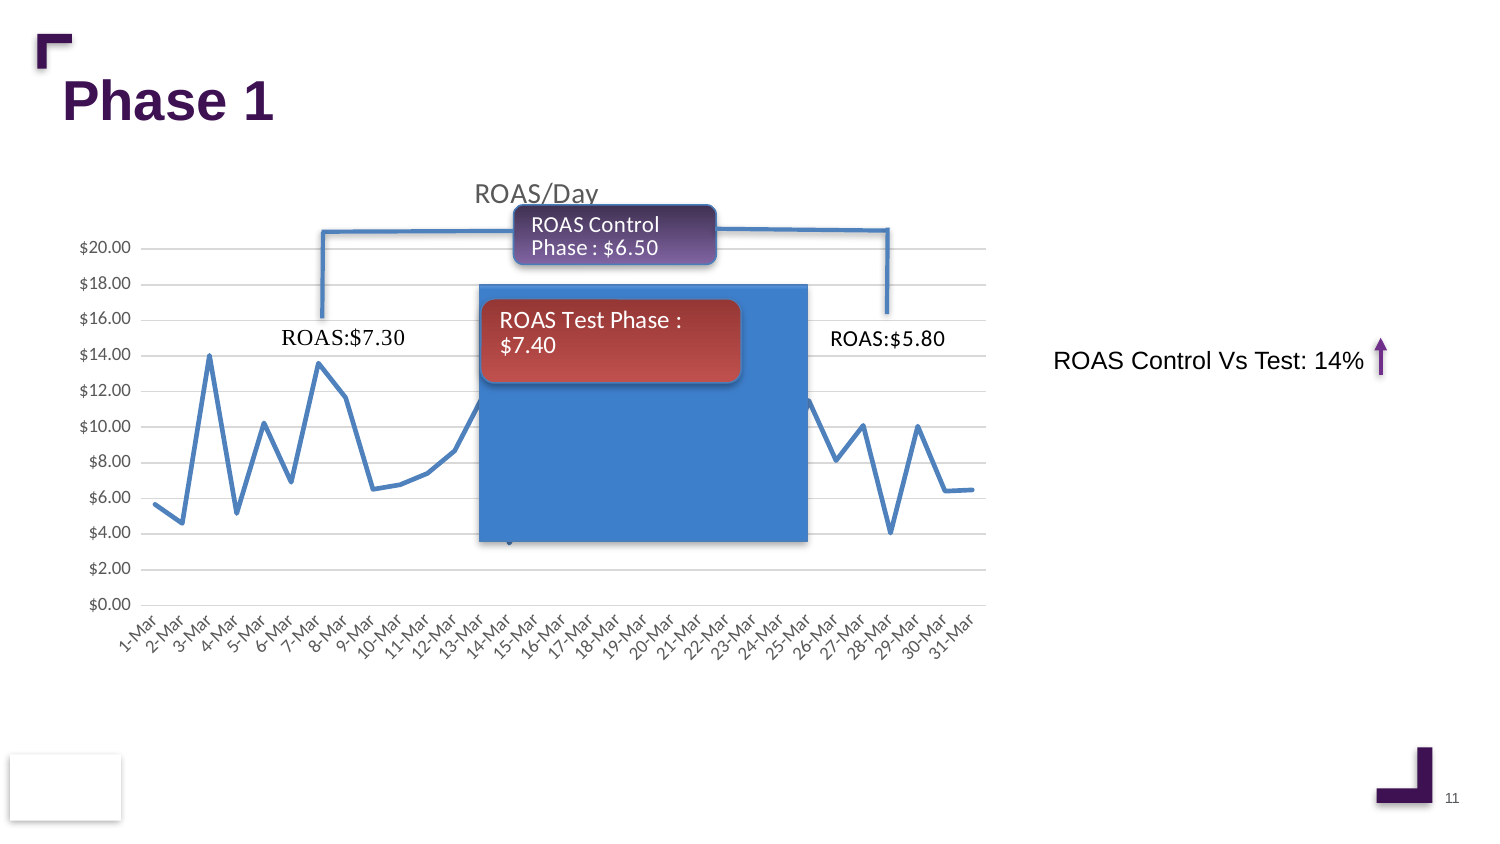

# Phase 1

### Chart: ROAS/Day

| Category | ROAS |
|---|---|
| 1-Mar | 5.672548786538222 |
| 2-Mar | 4.604545865959649 |
| 3-Mar | 14.040688912809474 |
| 4-Mar | 5.162072451480057 |
| 5-Mar | 10.245313907086611 |
| 6-Mar | 6.9153570060576826 |
| 7-Mar | 13.602985762480156 |
| 8-Mar | 11.656832225447054 |
| 9-Mar | 6.517154326299851 |
| 10-Mar | 6.77695571163948 |
| 11-Mar | 7.410620473490468 |
| 12-Mar | 8.678807803655909 |
| 13-Mar | 11.63576986502498 |
| 14-Mar | 3.498938737006332 |
| 15-Mar | 5.973237811493619 |
| 16-Mar | 8.765417949765634 |
| 17-Mar | 5.341815894872728 |
| 18-Mar | 6.1328123349878565 |
| 19-Mar | 7.901871842751317 |
| 20-Mar | 7.805516935323048 |
| 21-Mar | 10.692876077881714 |
| 22-Mar | 17.28366203405002 |
| 23-Mar | 8.109114429899838 |
| 24-Mar | 6.586170669774446 |
| 25-Mar | 11.505527342540413 |
| 26-Mar | 8.13070082956059 |
| 27-Mar | 10.10590351172605 |
| 28-Mar | 4.062504810811405 |
| 29-Mar | 10.062499786480272 |
| 30-Mar | 6.414902583740378 |
| 31-Mar | 6.484227035419653 |
ROAS Control Vs Test: 14%

11